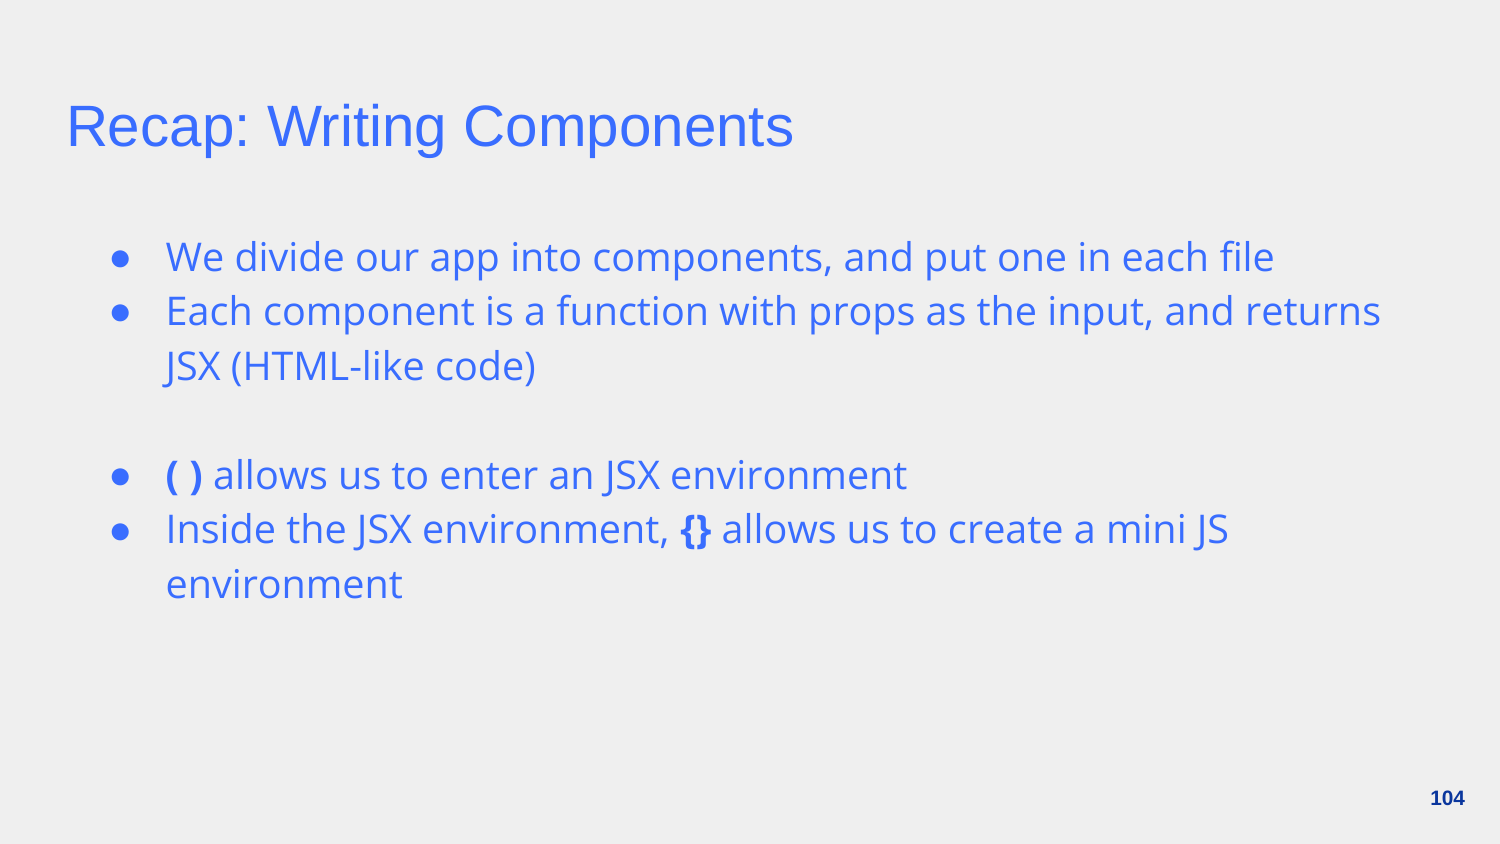

# Recap: Writing Components
We divide our app into components, and put one in each file
Each component is a function with props as the input, and returns JSX (HTML-like code)

( ) allows us to enter an JSX environment
Inside the JSX environment, {} allows us to create a mini JS environment

104